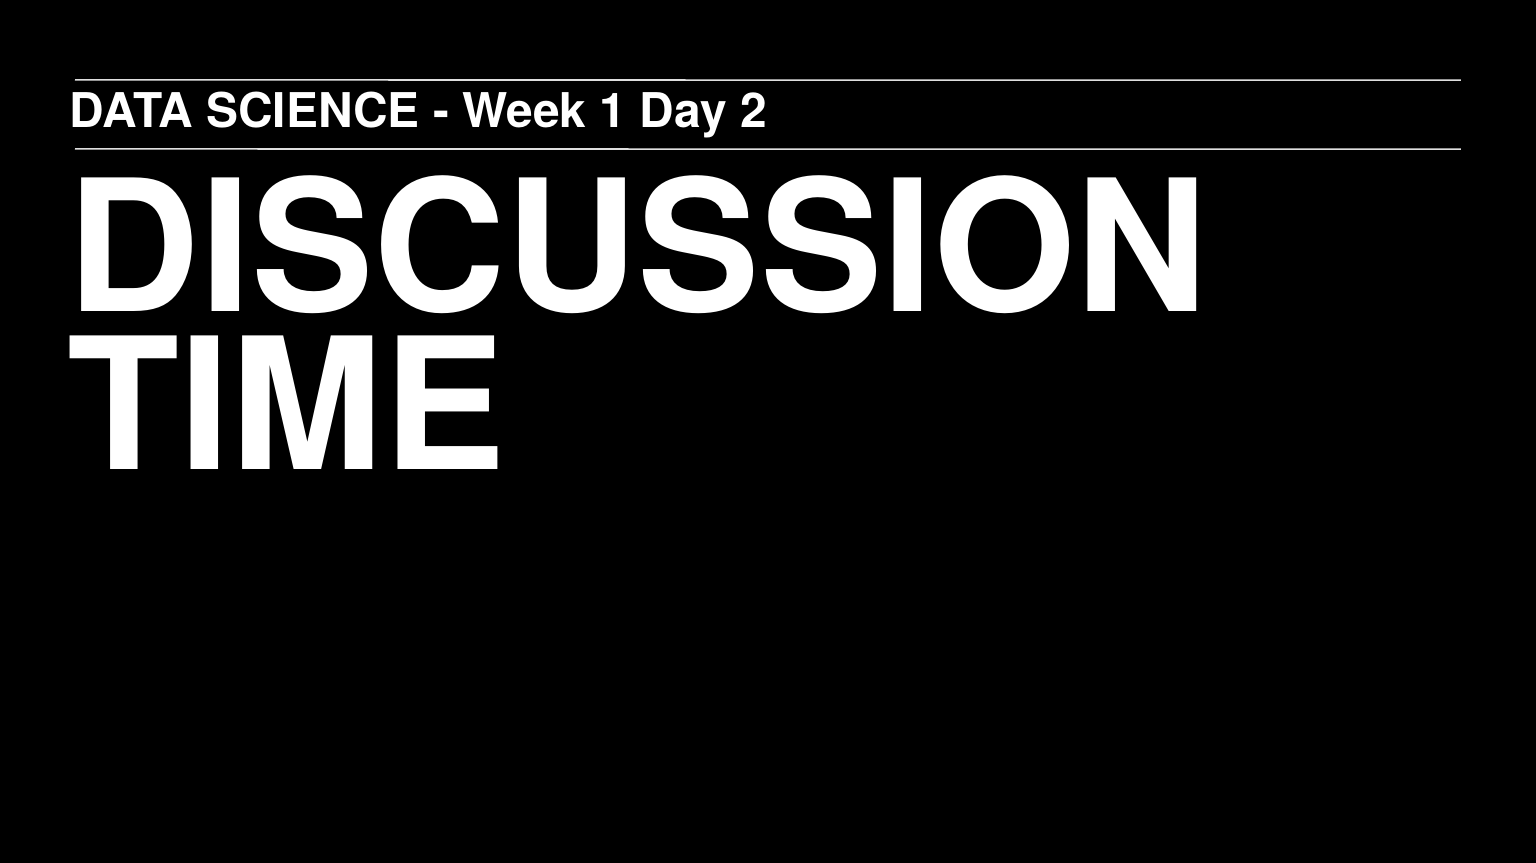

DATA SCIENCE - Week 1 Day 2

DISCUSSION TIME